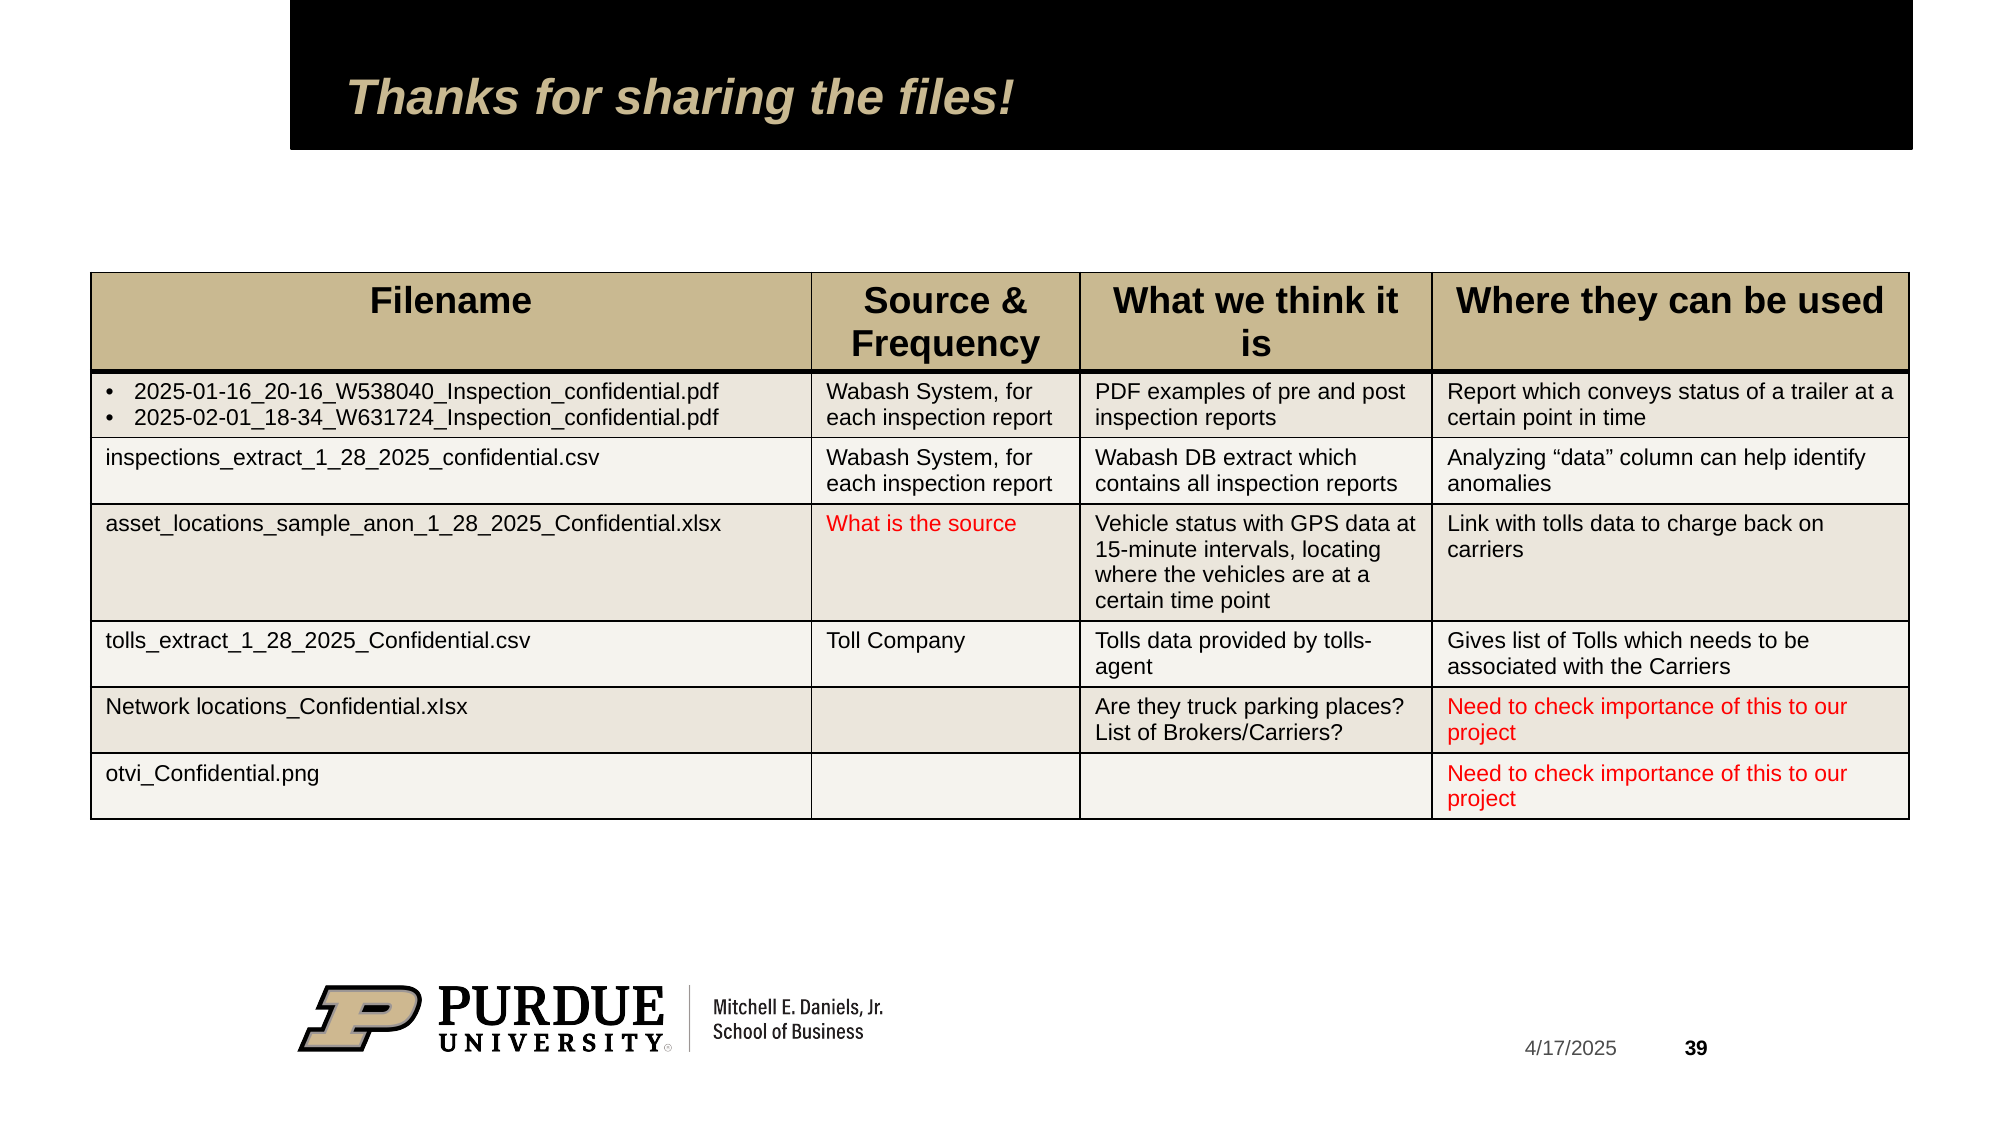

# Thanks for sharing the files!
| Filename | Source & Frequency | What we think it is | Where they can be used |
| --- | --- | --- | --- |
| 2025-01-16\_20-16\_W538040\_Inspection\_confidential.pdf 2025-02-01\_18-34\_W631724\_Inspection\_confidential.pdf | Wabash System, for each inspection report | PDF examples of pre and post inspection reports | Report which conveys status of a trailer at a certain point in time |
| inspections\_extract\_1\_28\_2025\_confidential.csv | Wabash System, for each inspection report | Wabash DB extract which contains all inspection reports | Analyzing “data” column can help identify anomalies |
| asset\_locations\_sample\_anon\_1\_28\_2025\_Confidential.xlsx | What is the source | Vehicle status with GPS data at 15-minute intervals, locating where the vehicles are at a certain time point | Link with tolls data to charge back on carriers |
| tolls\_extract\_1\_28\_2025\_Confidential.csv | Toll Company | Tolls data provided by tolls-agent | Gives list of Tolls which needs to be associated with the Carriers |
| Network locations\_Confidential.xIsx |  | Are they truck parking places? List of Brokers/Carriers? | Need to check importance of this to our project |
| otvi\_Confidential.png |  |  | Need to check importance of this to our project |
39
4/17/2025